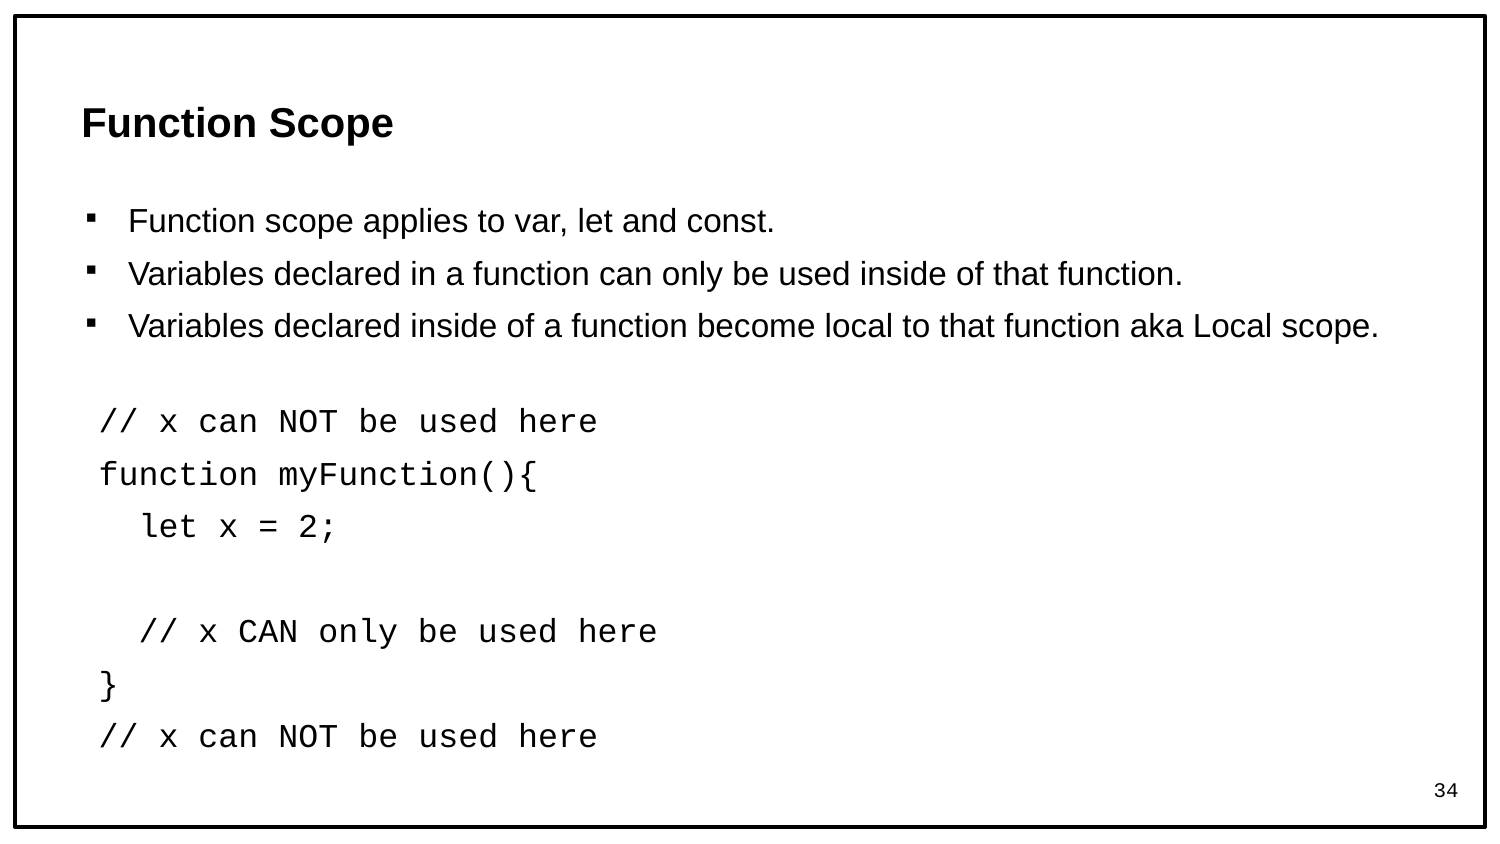

# Function Scope
Function scope applies to var, let and const.
Variables declared in a function can only be used inside of that function.
Variables declared inside of a function become local to that function aka Local scope.

// x can NOT be used here
function myFunction(){
  let x = 2;

  // x CAN only be used here
}
// x can NOT be used here

34